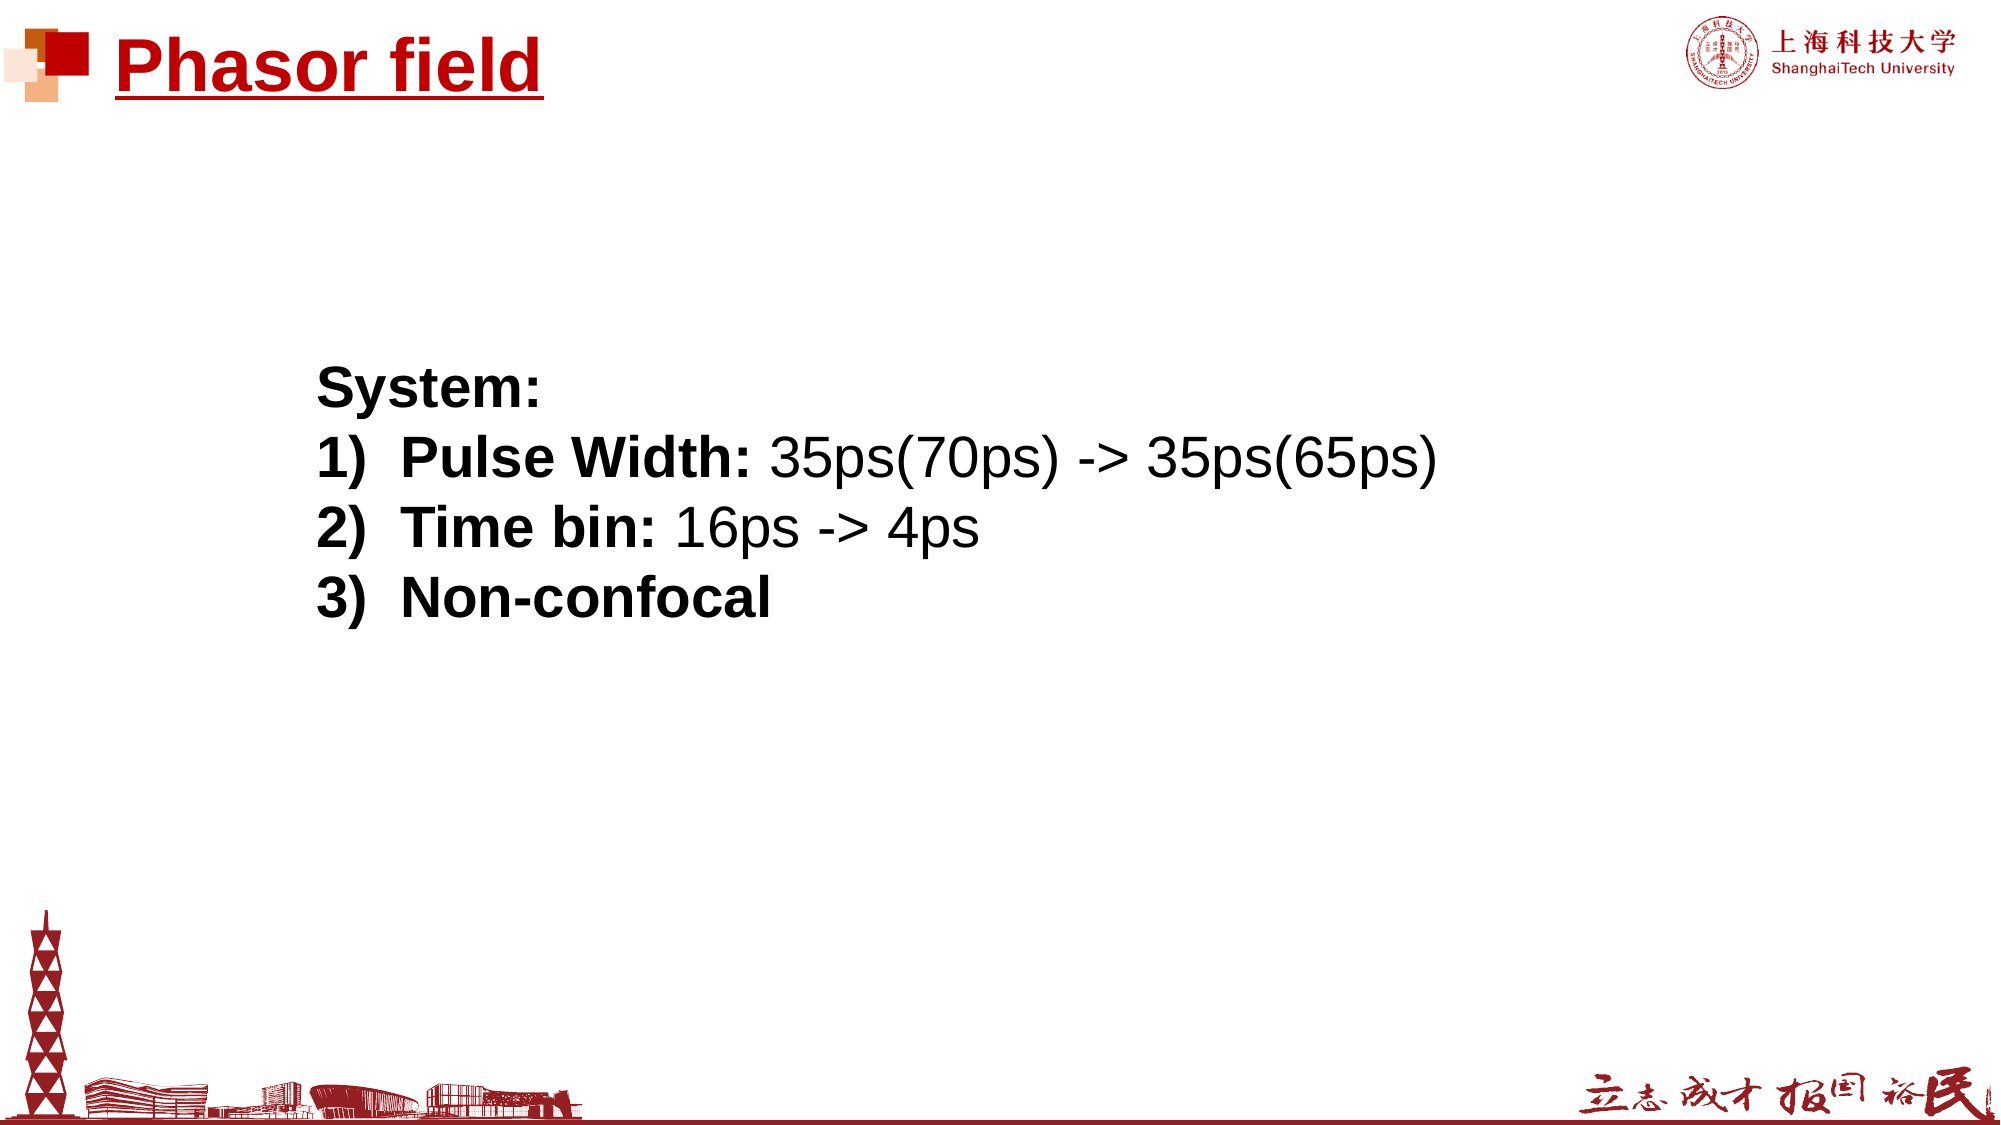

# Phasor field

System:
Pulse Width: 35ps(70ps) -> 35ps(65ps)
Time bin: 16ps -> 4ps
Non-confocal